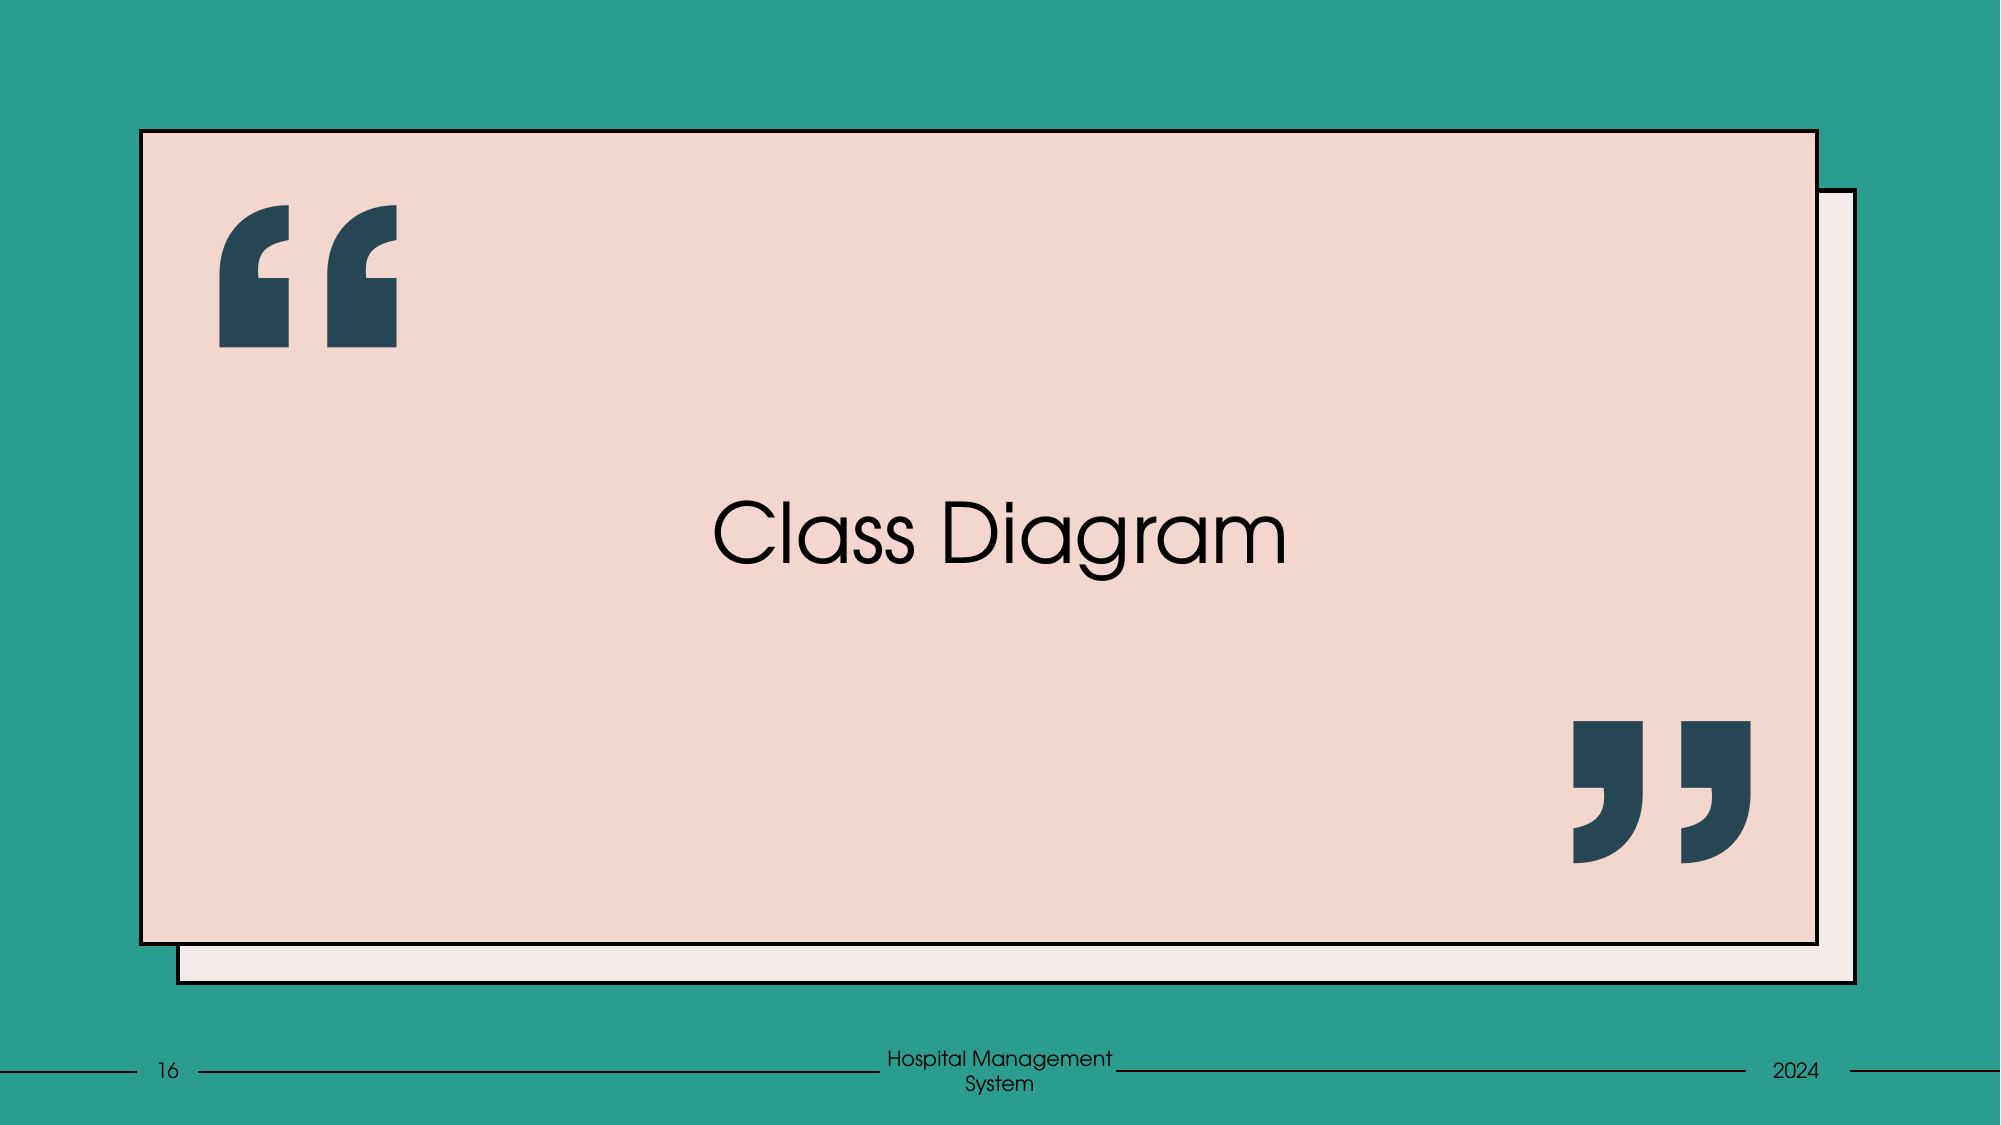

“
# Class Diagram
”

16
Hospital Management System
2024